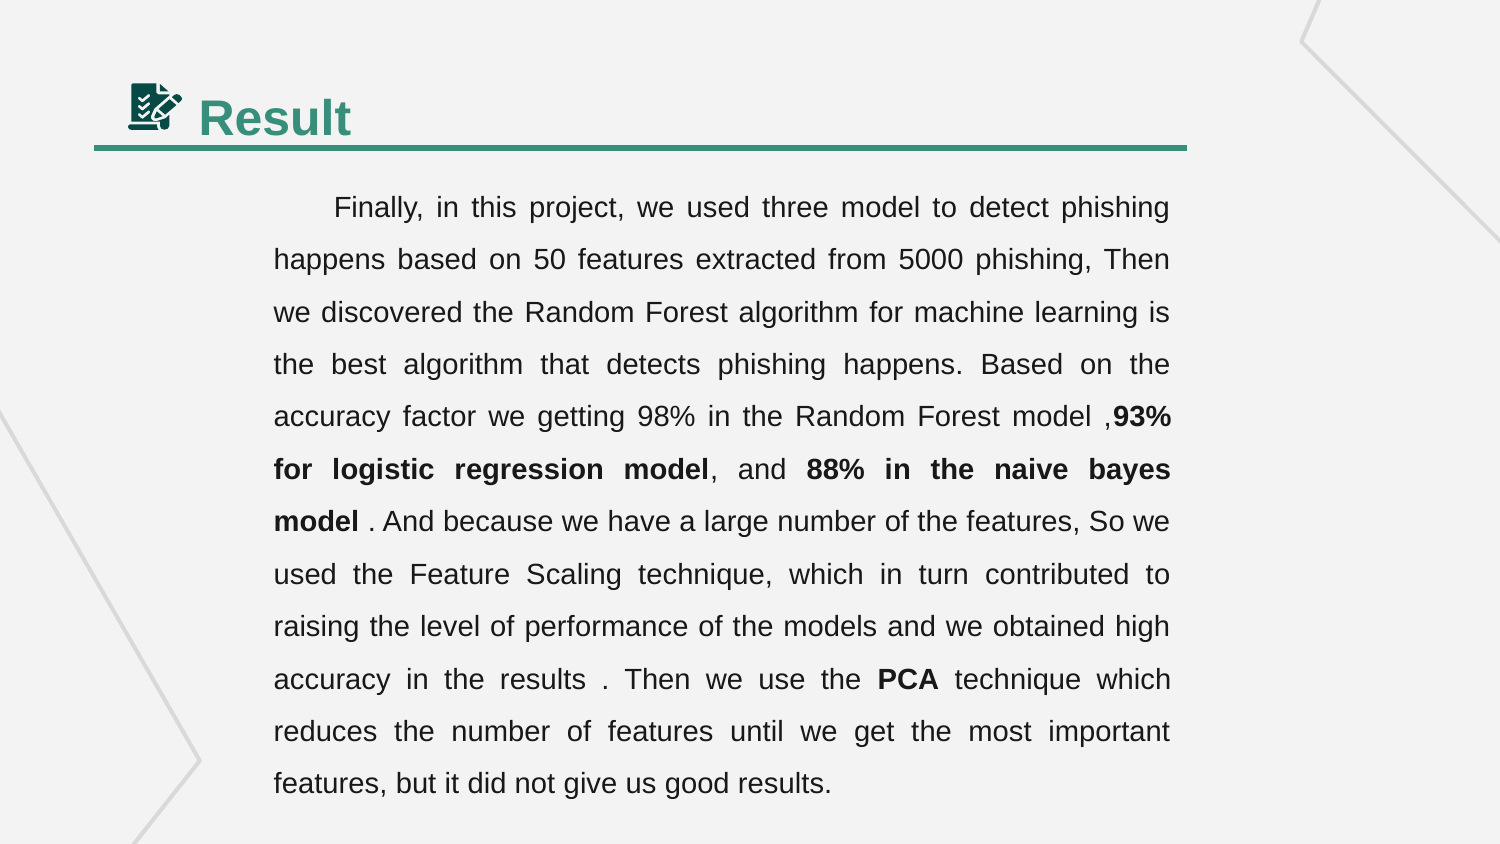

# Result

         Finally, in this project, we used three model to detect phishing happens based on 50 features extracted from 5000 phishing, Then we discovered the Random Forest algorithm for machine learning is the best algorithm that detects phishing happens. Based on the accuracy factor we getting 98% in the Random Forest model ,93% for logistic regression model, and 88% in the naive bayes model . And because we have a large number of the features, So we used the Feature Scaling technique, which in turn contributed to raising the level of performance of the models and we obtained high accuracy in the results . Then we use the PCA technique which reduces the number of features until we get the most important features, but it did not give us good results.
SATURN
NEPTUNE
Saturn is the ringed one. It’s a gas giant, composed of hydrogen and helium. It’s named after the Roman god of agriculture

Neptune is the farthest planet from the Sun, the fourth-largest in our Solar System and also the densest